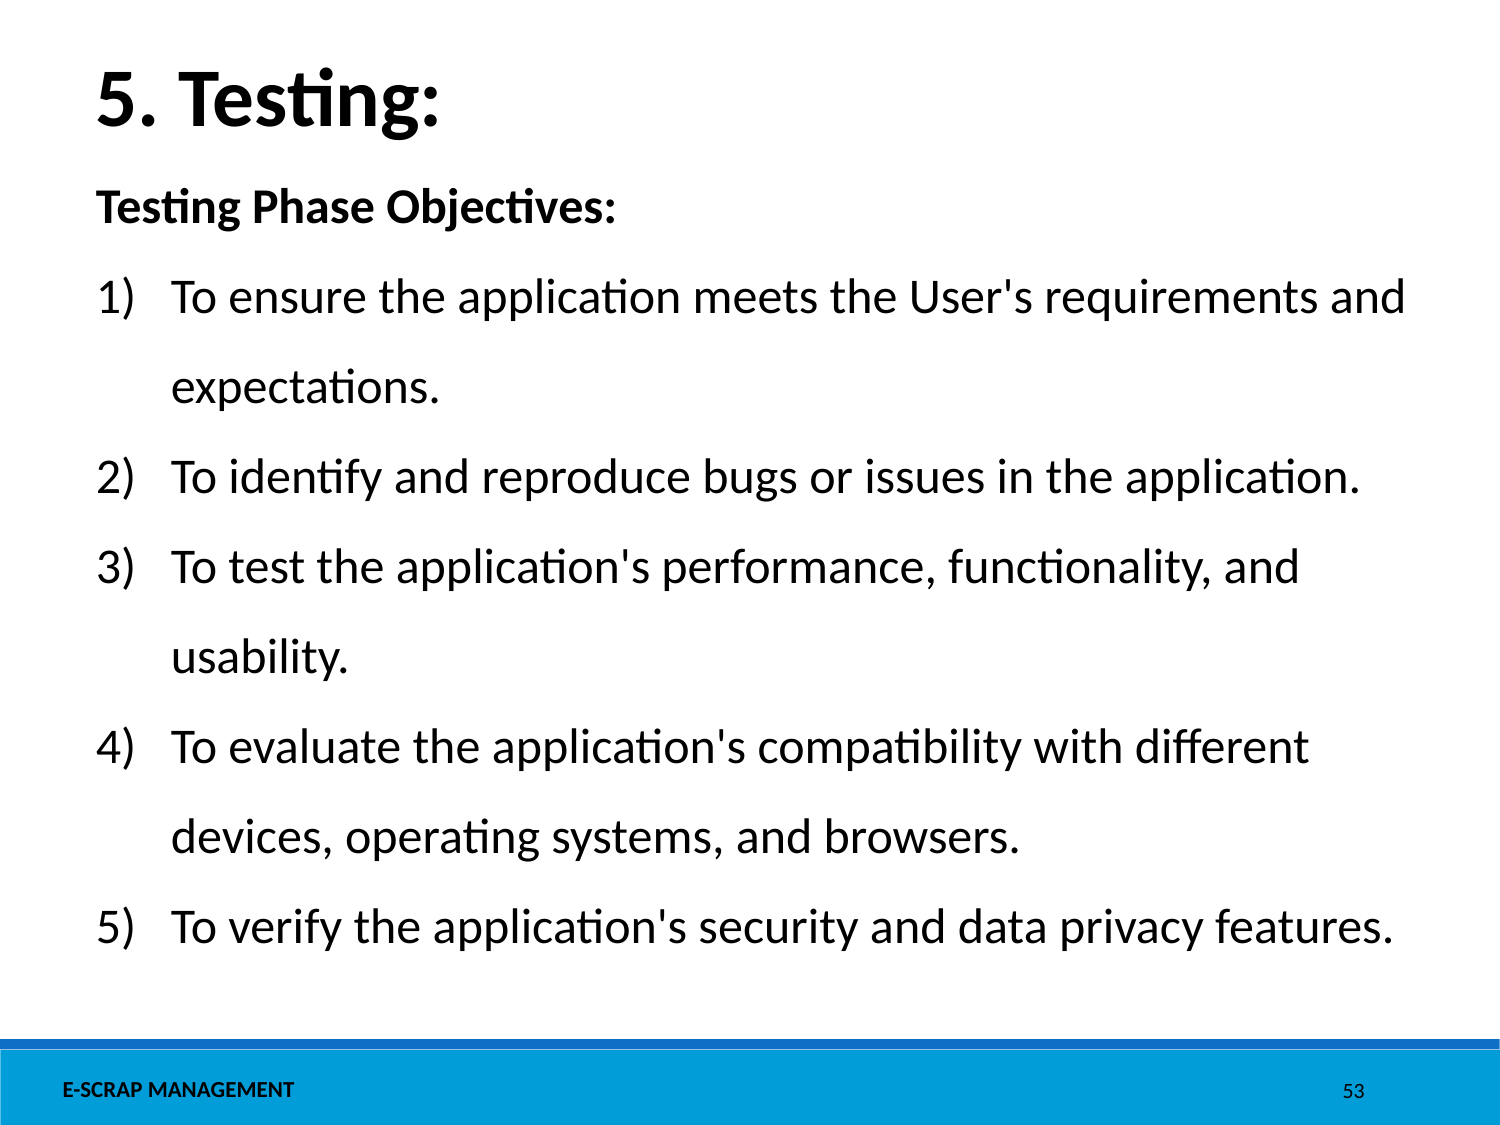

5. Testing:
Testing Phase Objectives:
To ensure the application meets the User's requirements and expectations.
To identify and reproduce bugs or issues in the application.
To test the application's performance, functionality, and usability.
To evaluate the application's compatibility with different devices, operating systems, and browsers.
To verify the application's security and data privacy features.

E-SCRAP MANAGEMENT
53